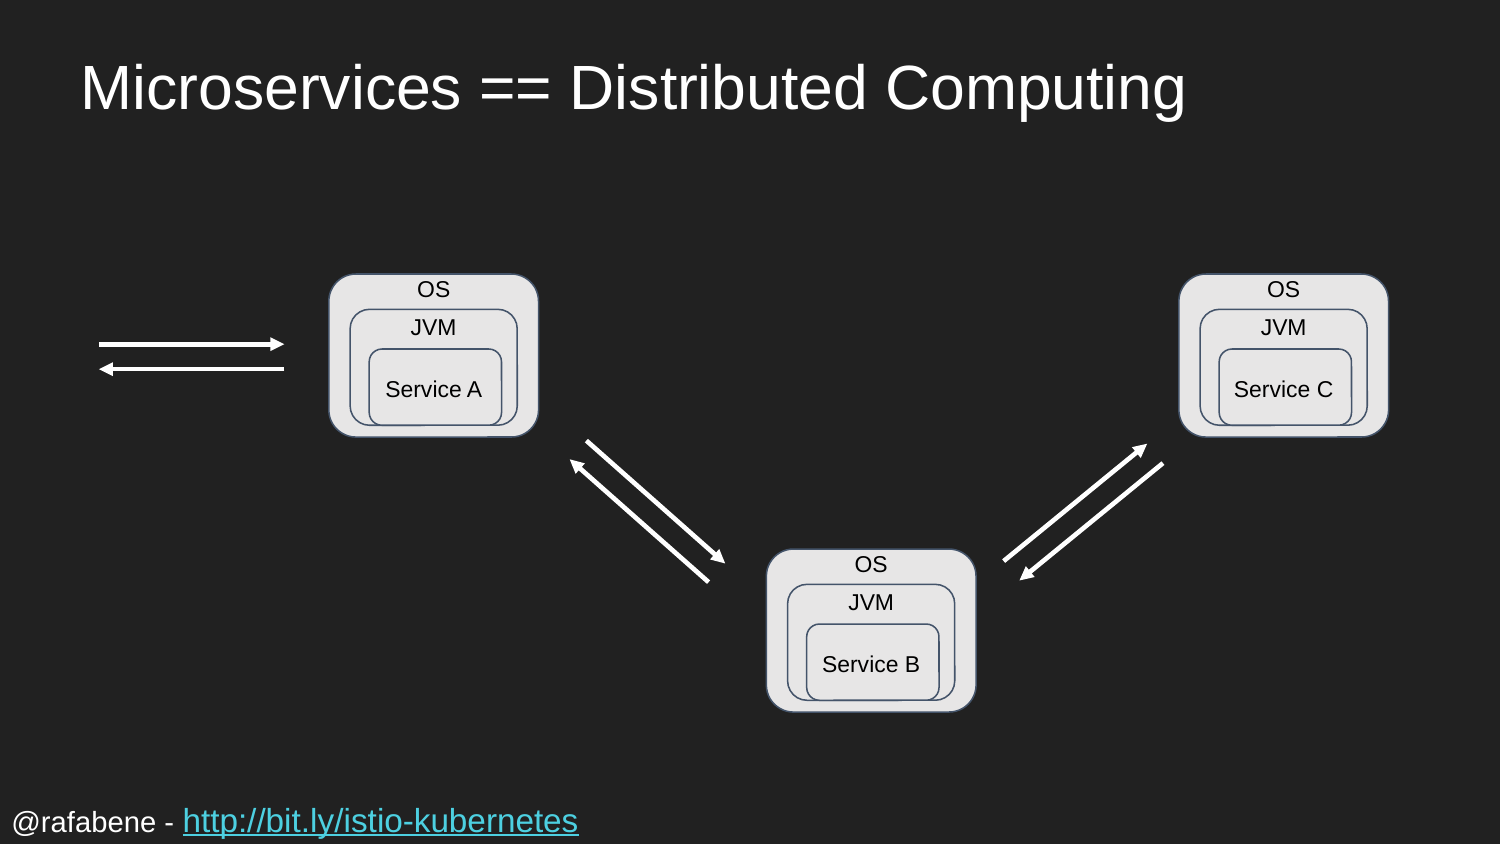

Microservices == Distributed Computing
#

OS

JVM

Service A
OS

JVM

Service C
OS

JVM

Service B